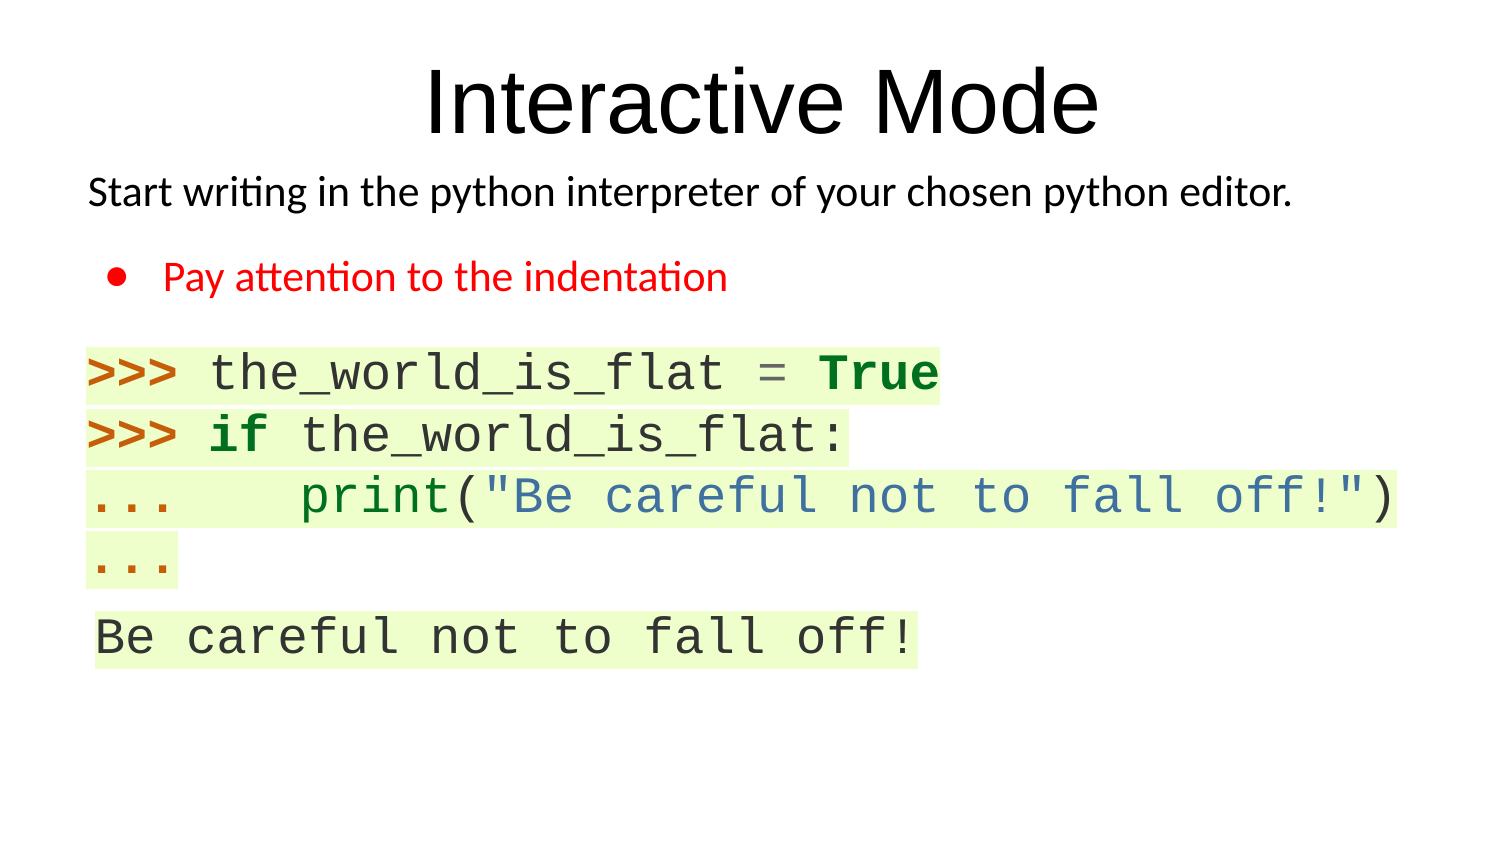

# Interactive Mode
Start writing in the python interpreter of your chosen python editor.
Pay attention to the indentation
>>> the_world_is_flat = True
>>> if the_world_is_flat:
...    print("Be careful not to fall off!")
...
Be careful not to fall off!